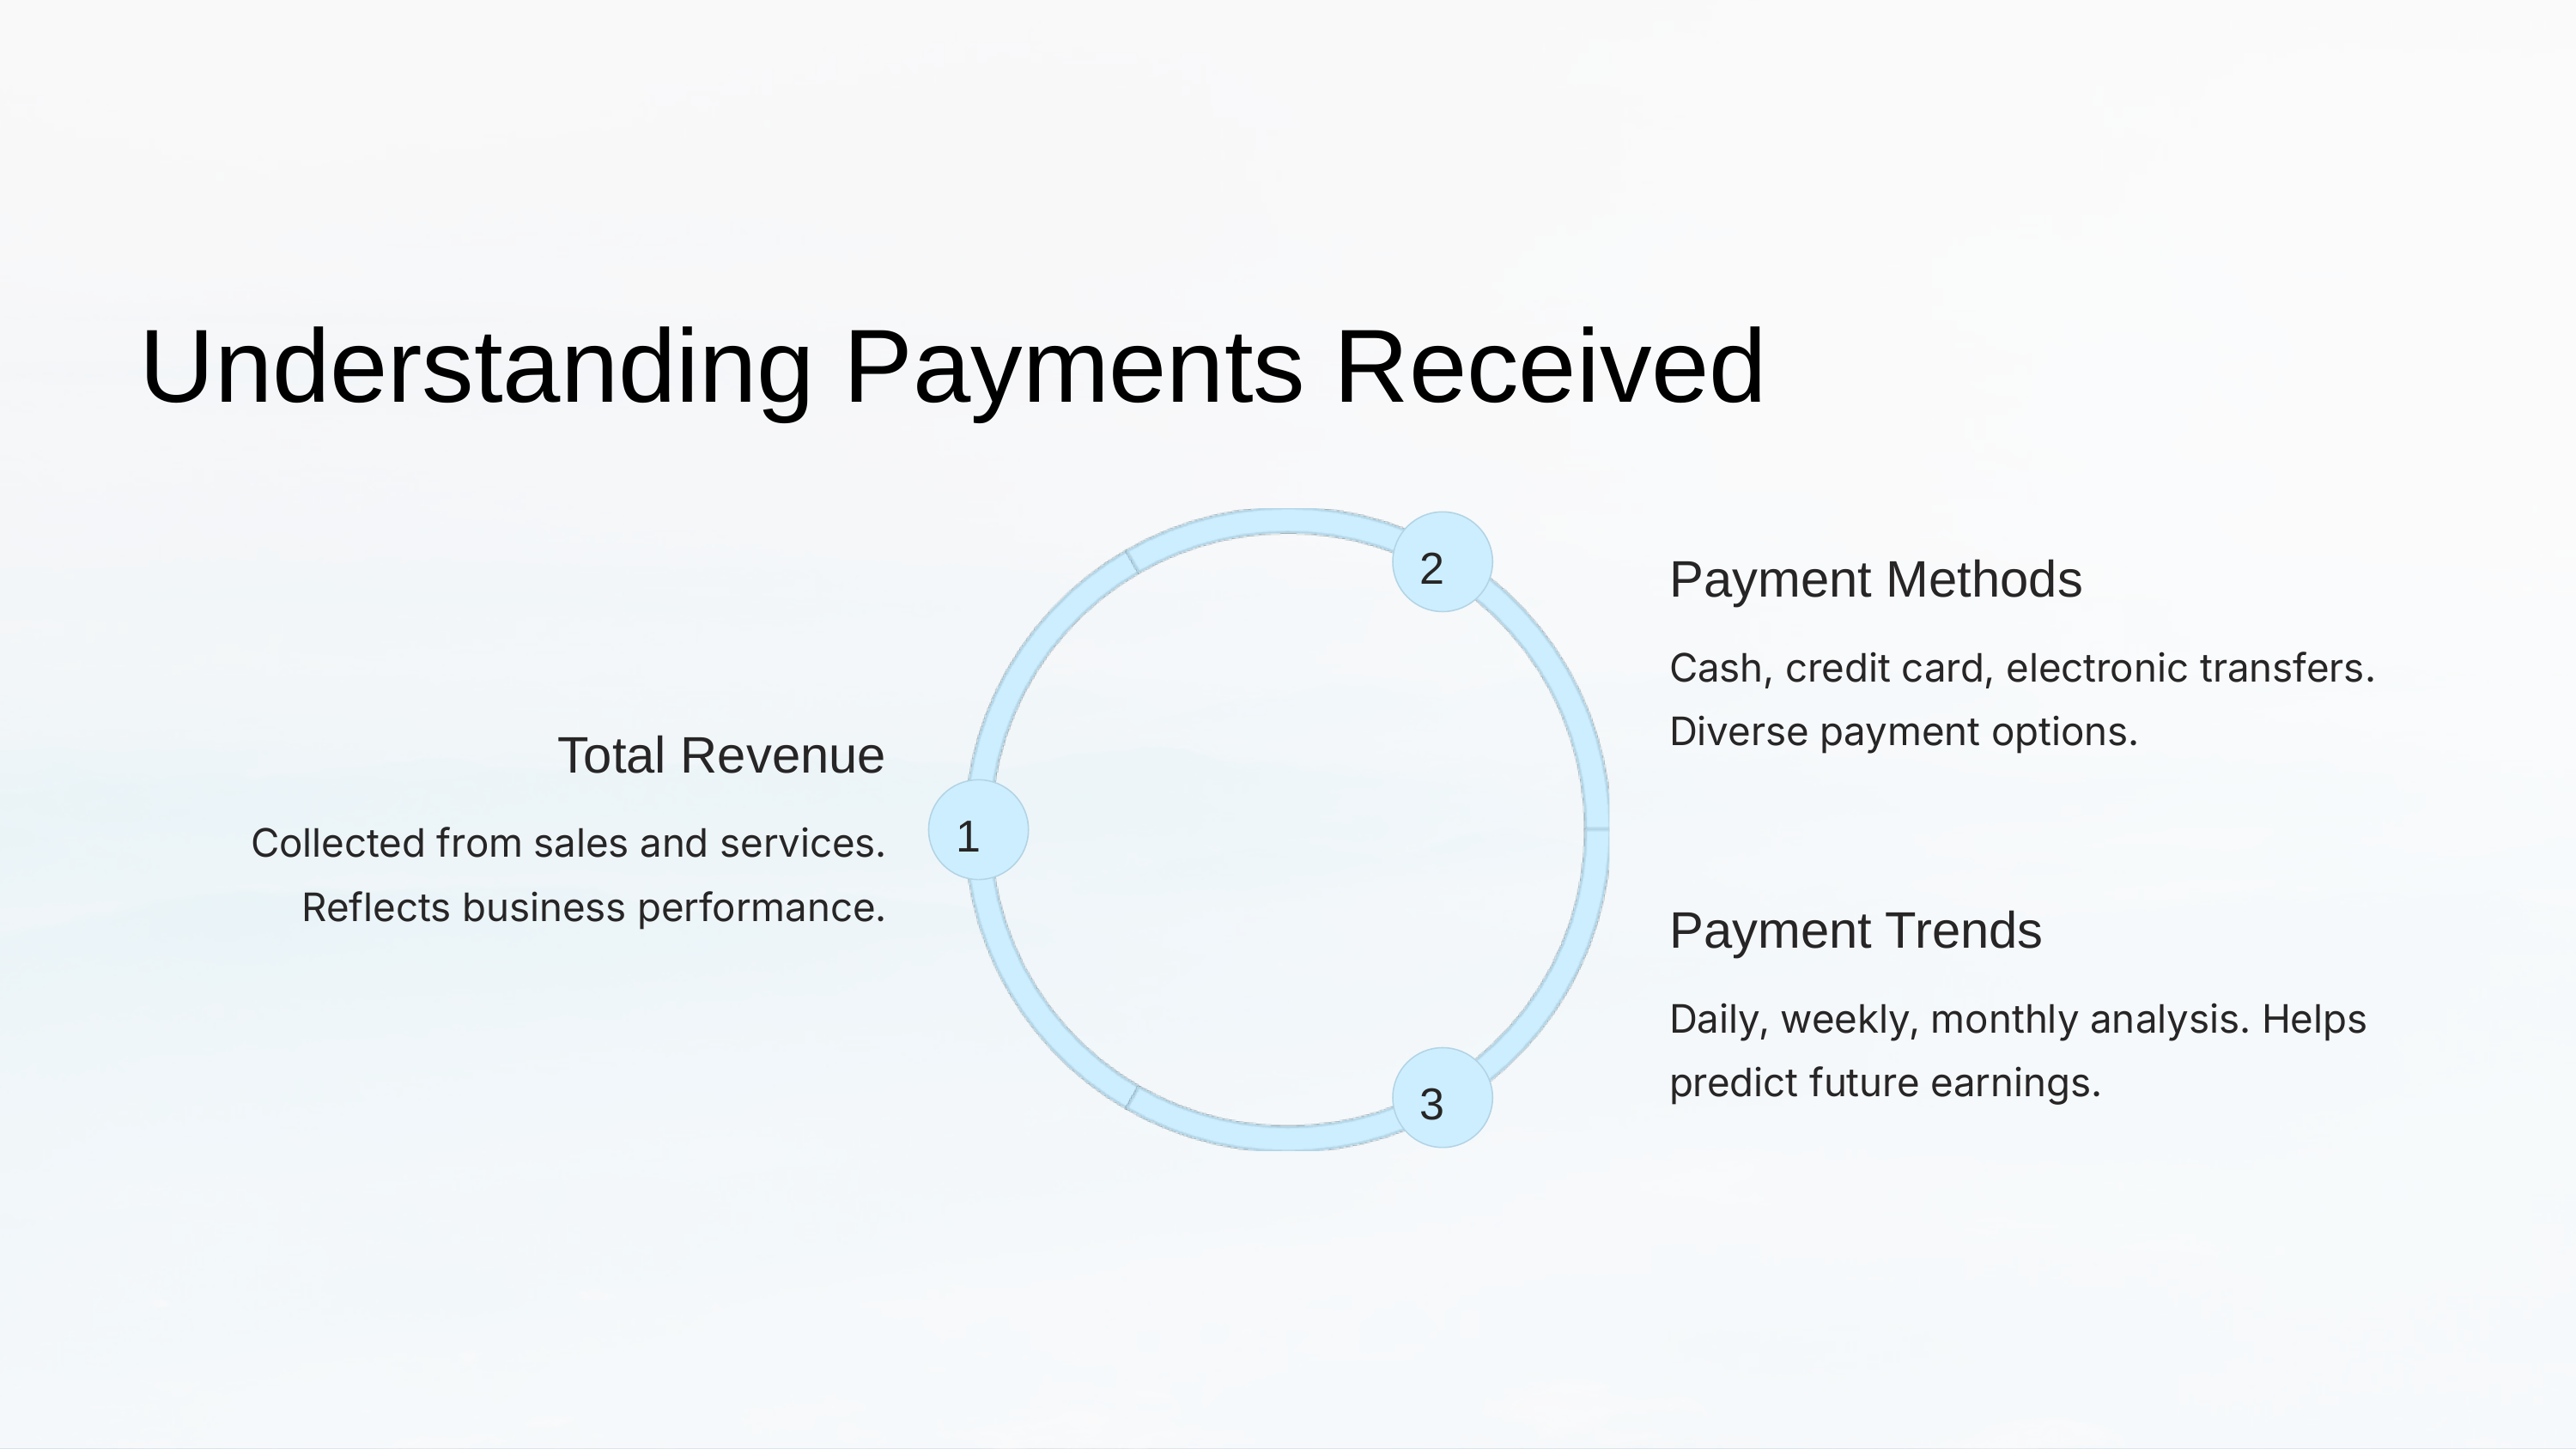

Understanding Payments Received

2

Payment Methods

Cash, credit card, electronic transfers. Diverse payment options.

Total Revenue

1

Collected from sales and services. Reflects business performance.

Payment Trends

Daily, weekly, monthly analysis. Helps predict future earnings.

3